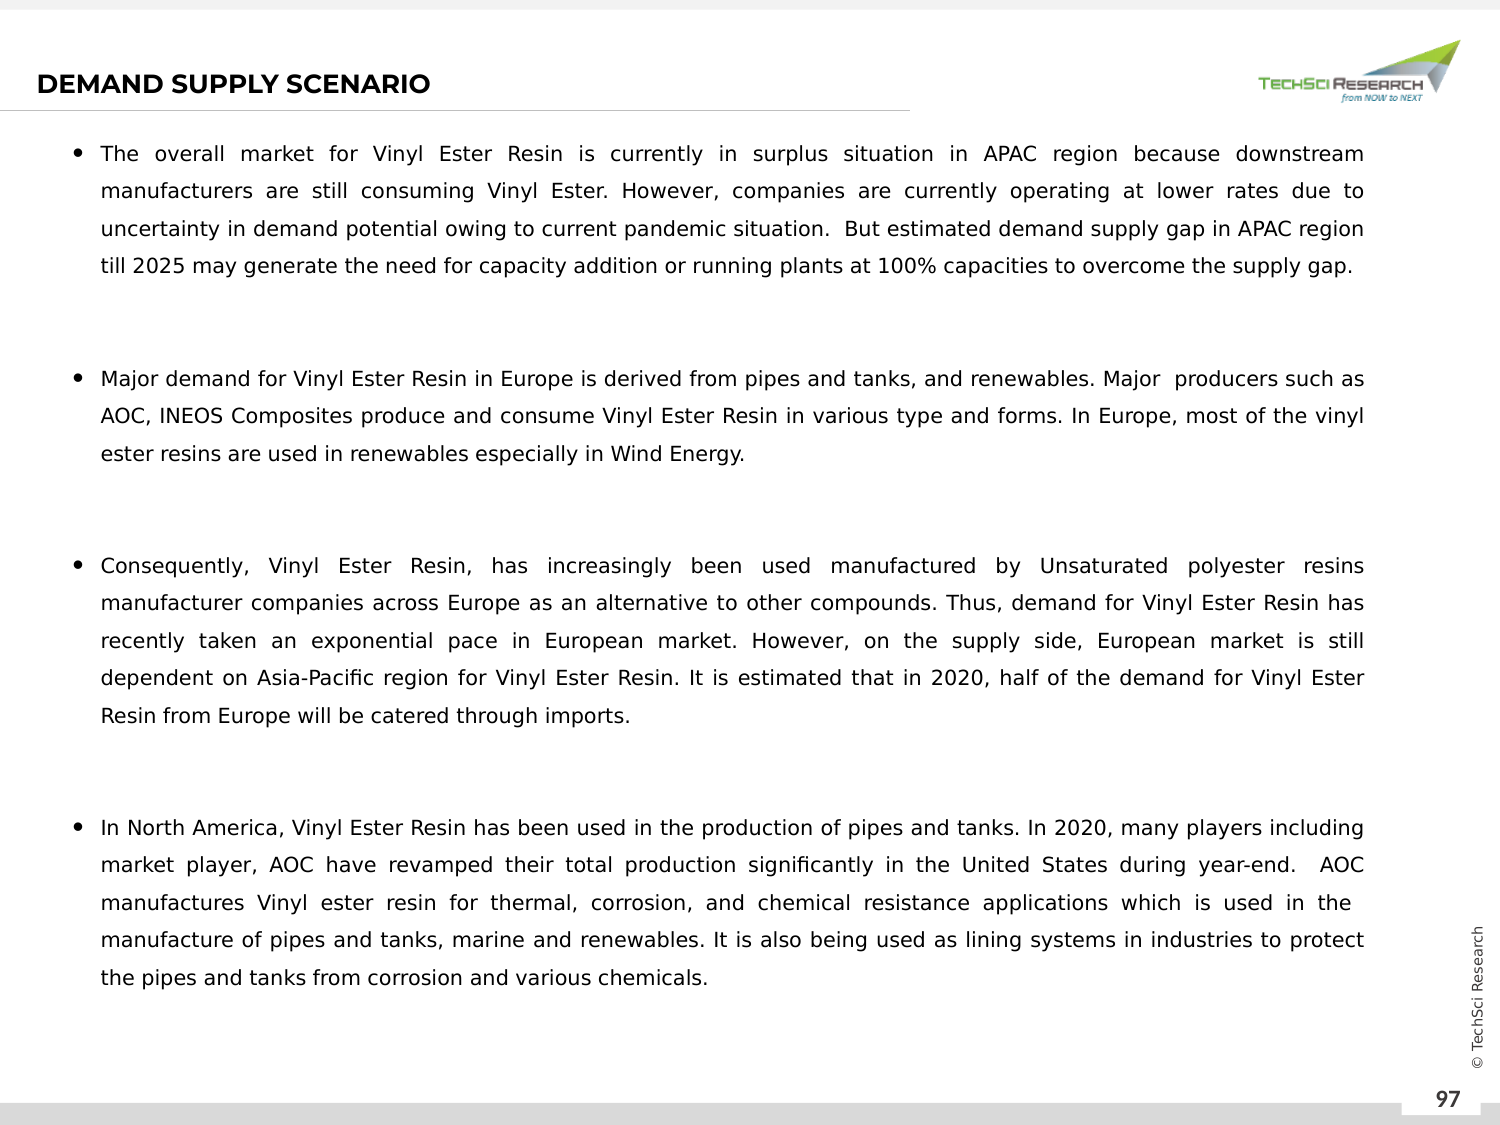

DEMAND SUPPLY SCENARIO

The overall market for Vinyl Ester Resin is currently in surplus situation in APAC region because downstream manufacturers are still consuming Vinyl Ester. However, companies are currently operating at lower rates due to uncertainty in demand potential owing to current pandemic situation.  But estimated demand supply gap in APAC region till 2025 may generate the need for capacity addition or running plants at 100% capacities to overcome the supply gap.

Major demand for Vinyl Ester Resin in Europe is derived from pipes and tanks, and renewables. Major  producers such as AOC, INEOS Composites produce and consume Vinyl Ester Resin in various type and forms. In Europe, most of the vinyl ester resins are used in renewables especially in Wind Energy.

Consequently, Vinyl Ester Resin, has increasingly been used manufactured by Unsaturated polyester resins manufacturer companies across Europe as an alternative to other compounds. Thus, demand for Vinyl Ester Resin has recently taken an exponential pace in European market. However, on the supply side, European market is still dependent on Asia-Pacific region for Vinyl Ester Resin. It is estimated that in 2020, half of the demand for Vinyl Ester Resin from Europe will be catered through imports.

In North America, Vinyl Ester Resin has been used in the production of pipes and tanks. In 2020, many players including market player, AOC have revamped their total production significantly in the United States during year-end.  AOC manufactures Vinyl ester resin for thermal, corrosion, and chemical resistance applications which is used in the  manufacture of pipes and tanks, marine and renewables. It is also being used as lining systems in industries to protect the pipes and tanks from corrosion and various chemicals.